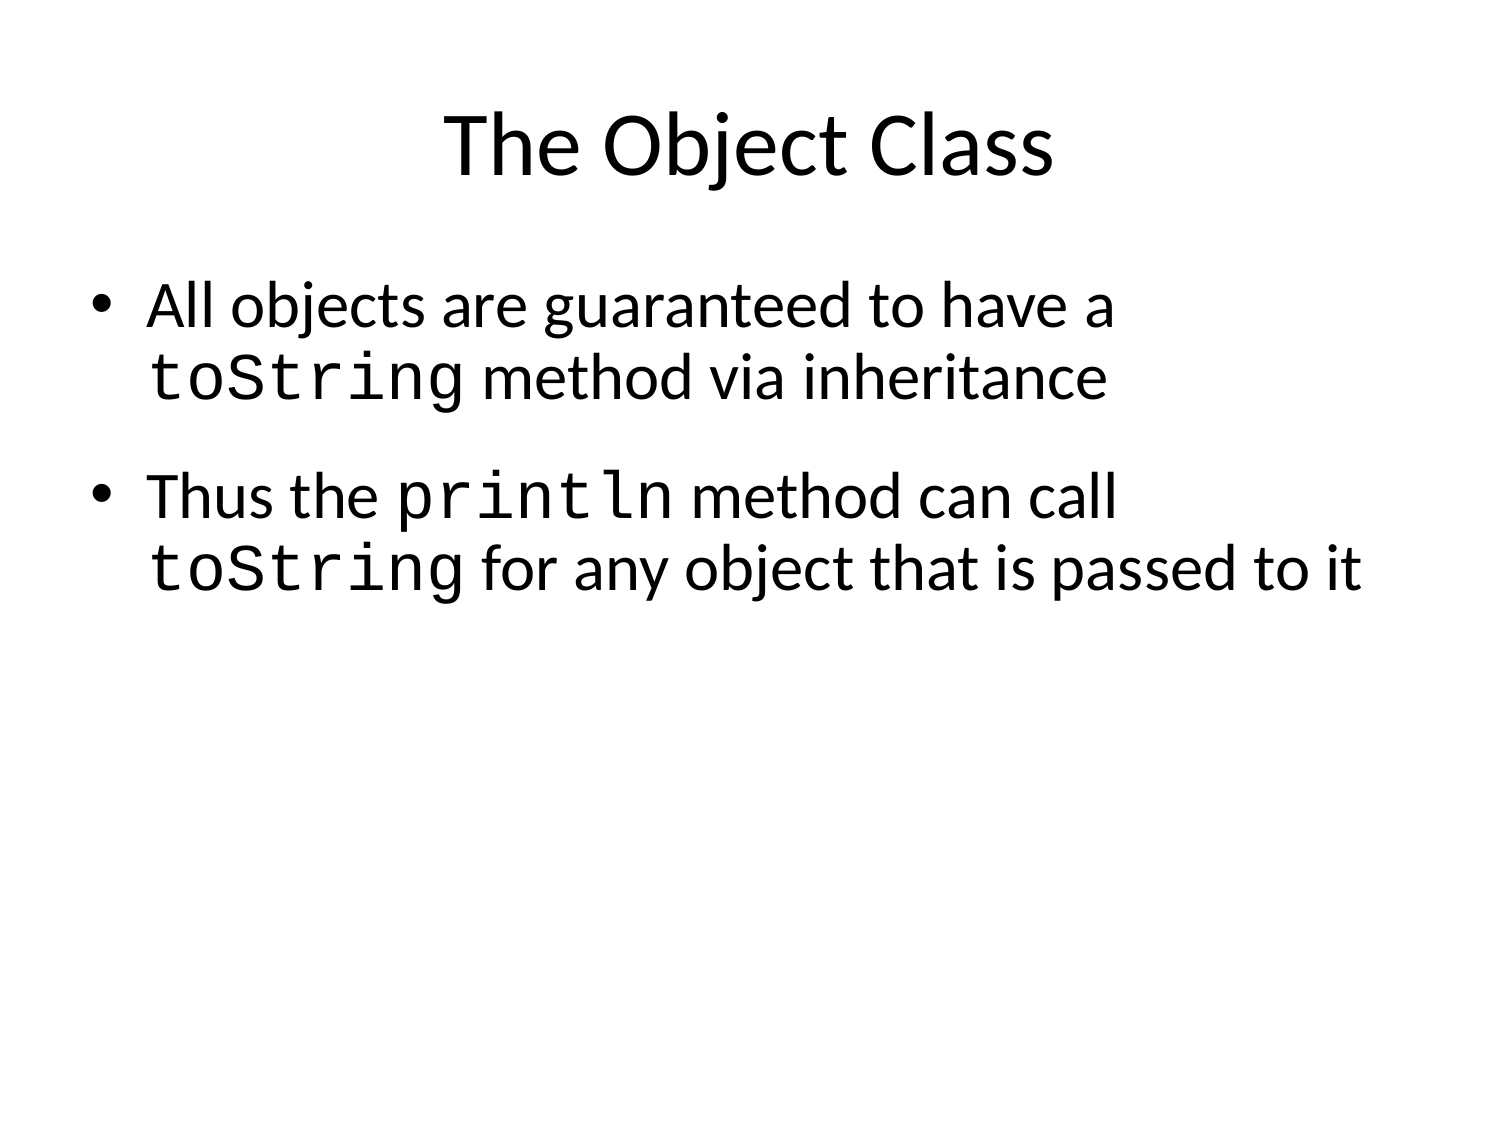

# The Object Class
All objects are guaranteed to have a toString method via inheritance
Thus the println method can call toString for any object that is passed to it